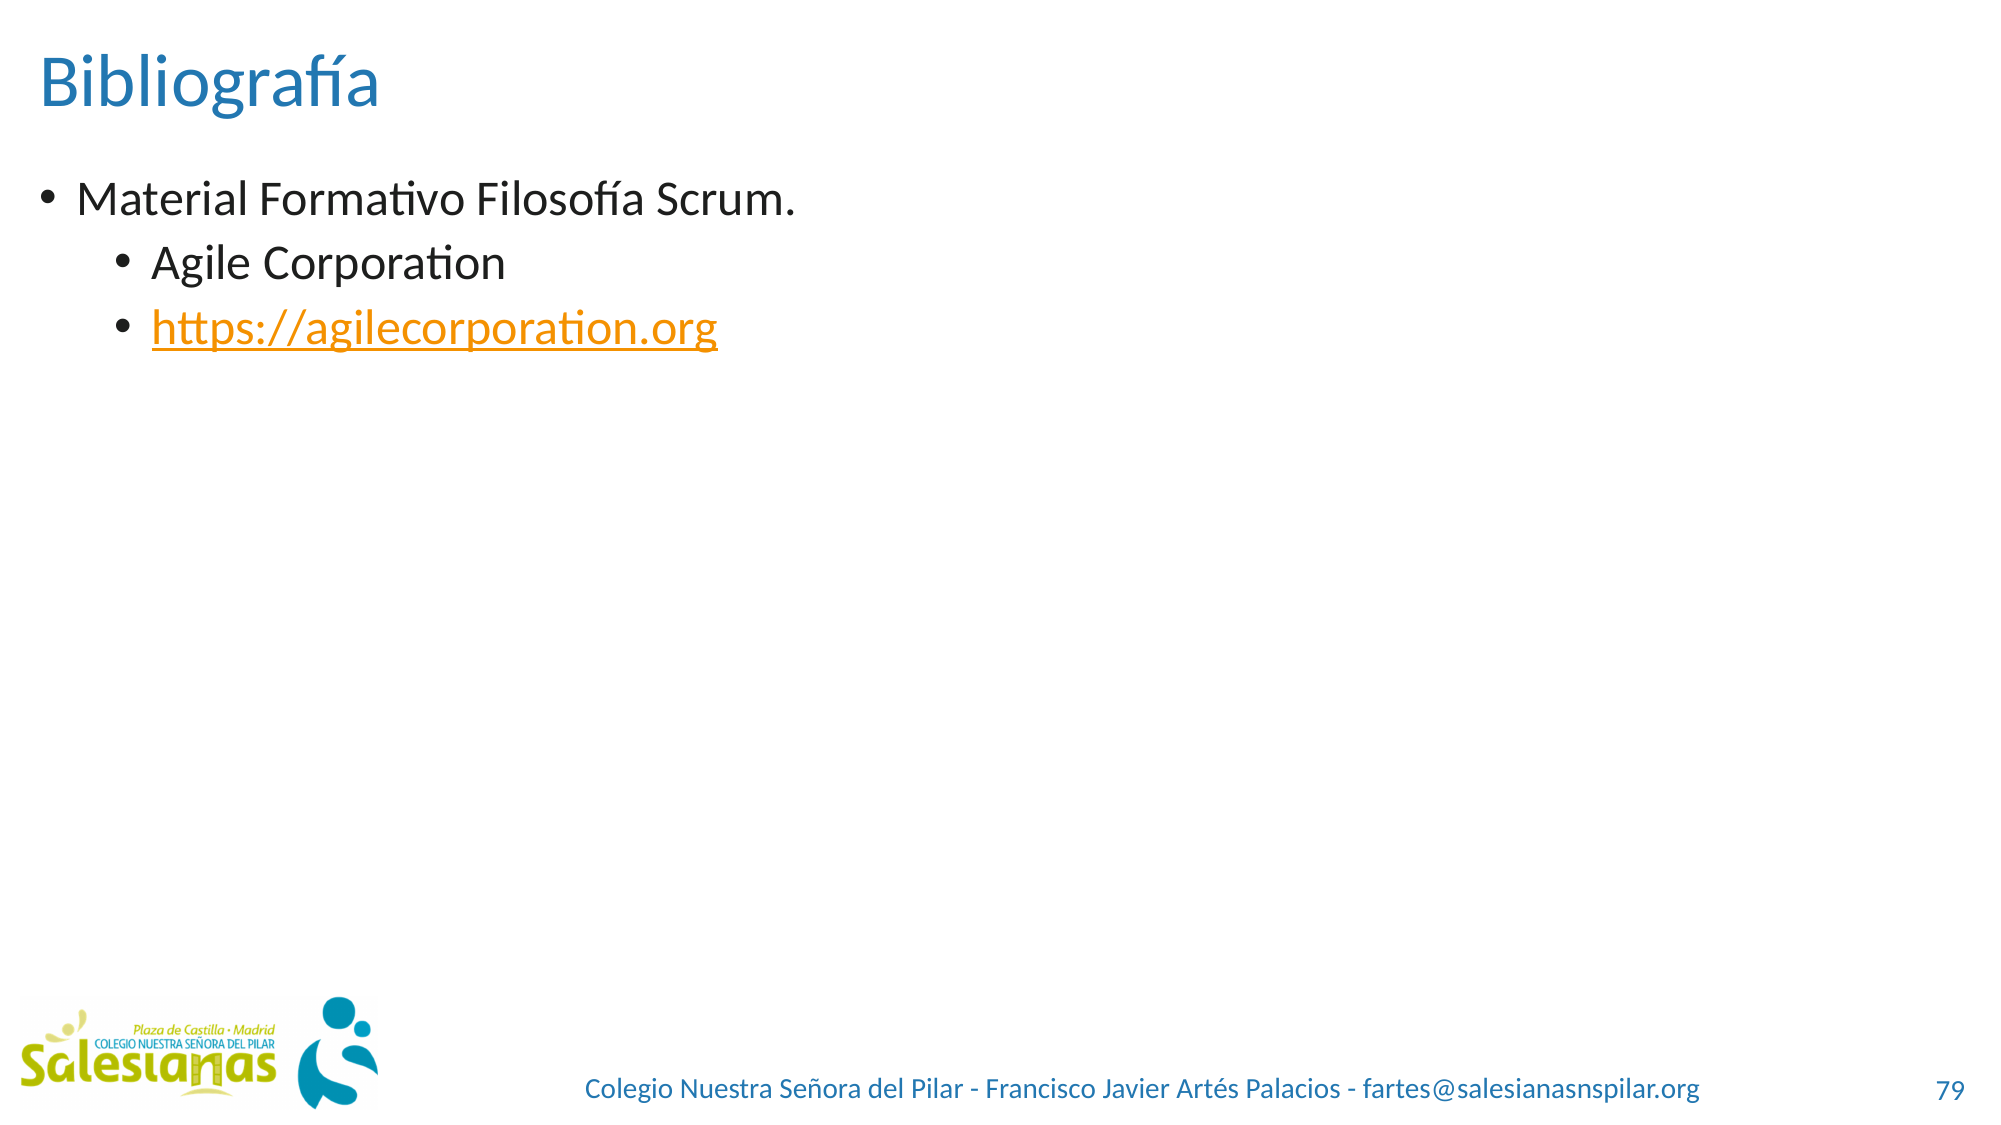

# Bibliografía
Material Formativo Filosofía Scrum.
Agile Corporation
https://agilecorporation.org